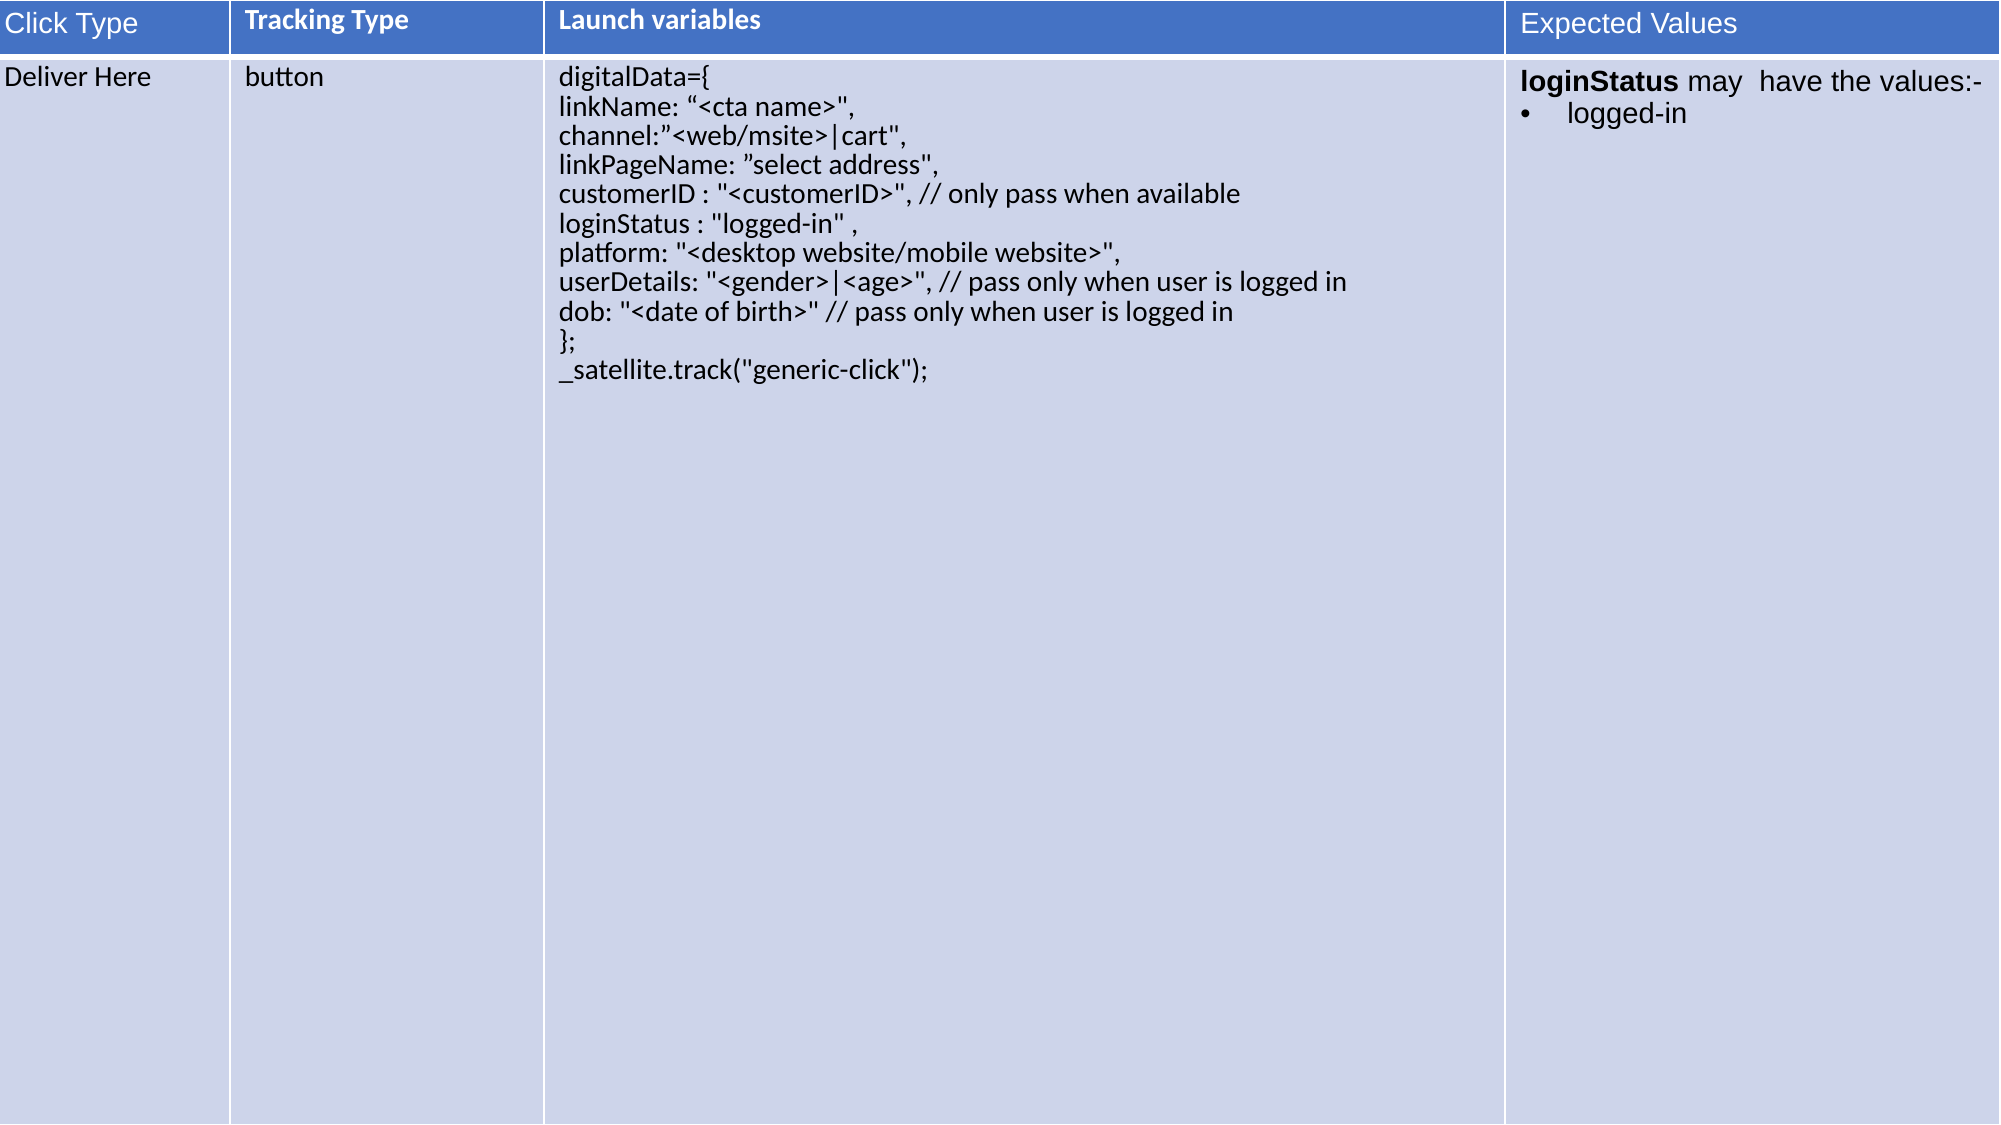

| Click Type | Tracking Type | Launch variables | Expected Values |
| --- | --- | --- | --- |
| Deliver Here | button | digitalData={​ linkName: “<cta name>",​ channel:”<web/msite>|cart",​ linkPageName: ”select address",​ customerID : "<customerID>", // only pass when available​ loginStatus : "logged-in" ,​ platform: "<desktop website/mobile website>",​ userDetails: "<gender>|<age>", // pass only when user is logged in​ dob: "<date of birth>" // pass only when user is logged in​ };​ \_satellite.track("generic-click"); | loginStatus may have the values:- logged-in |